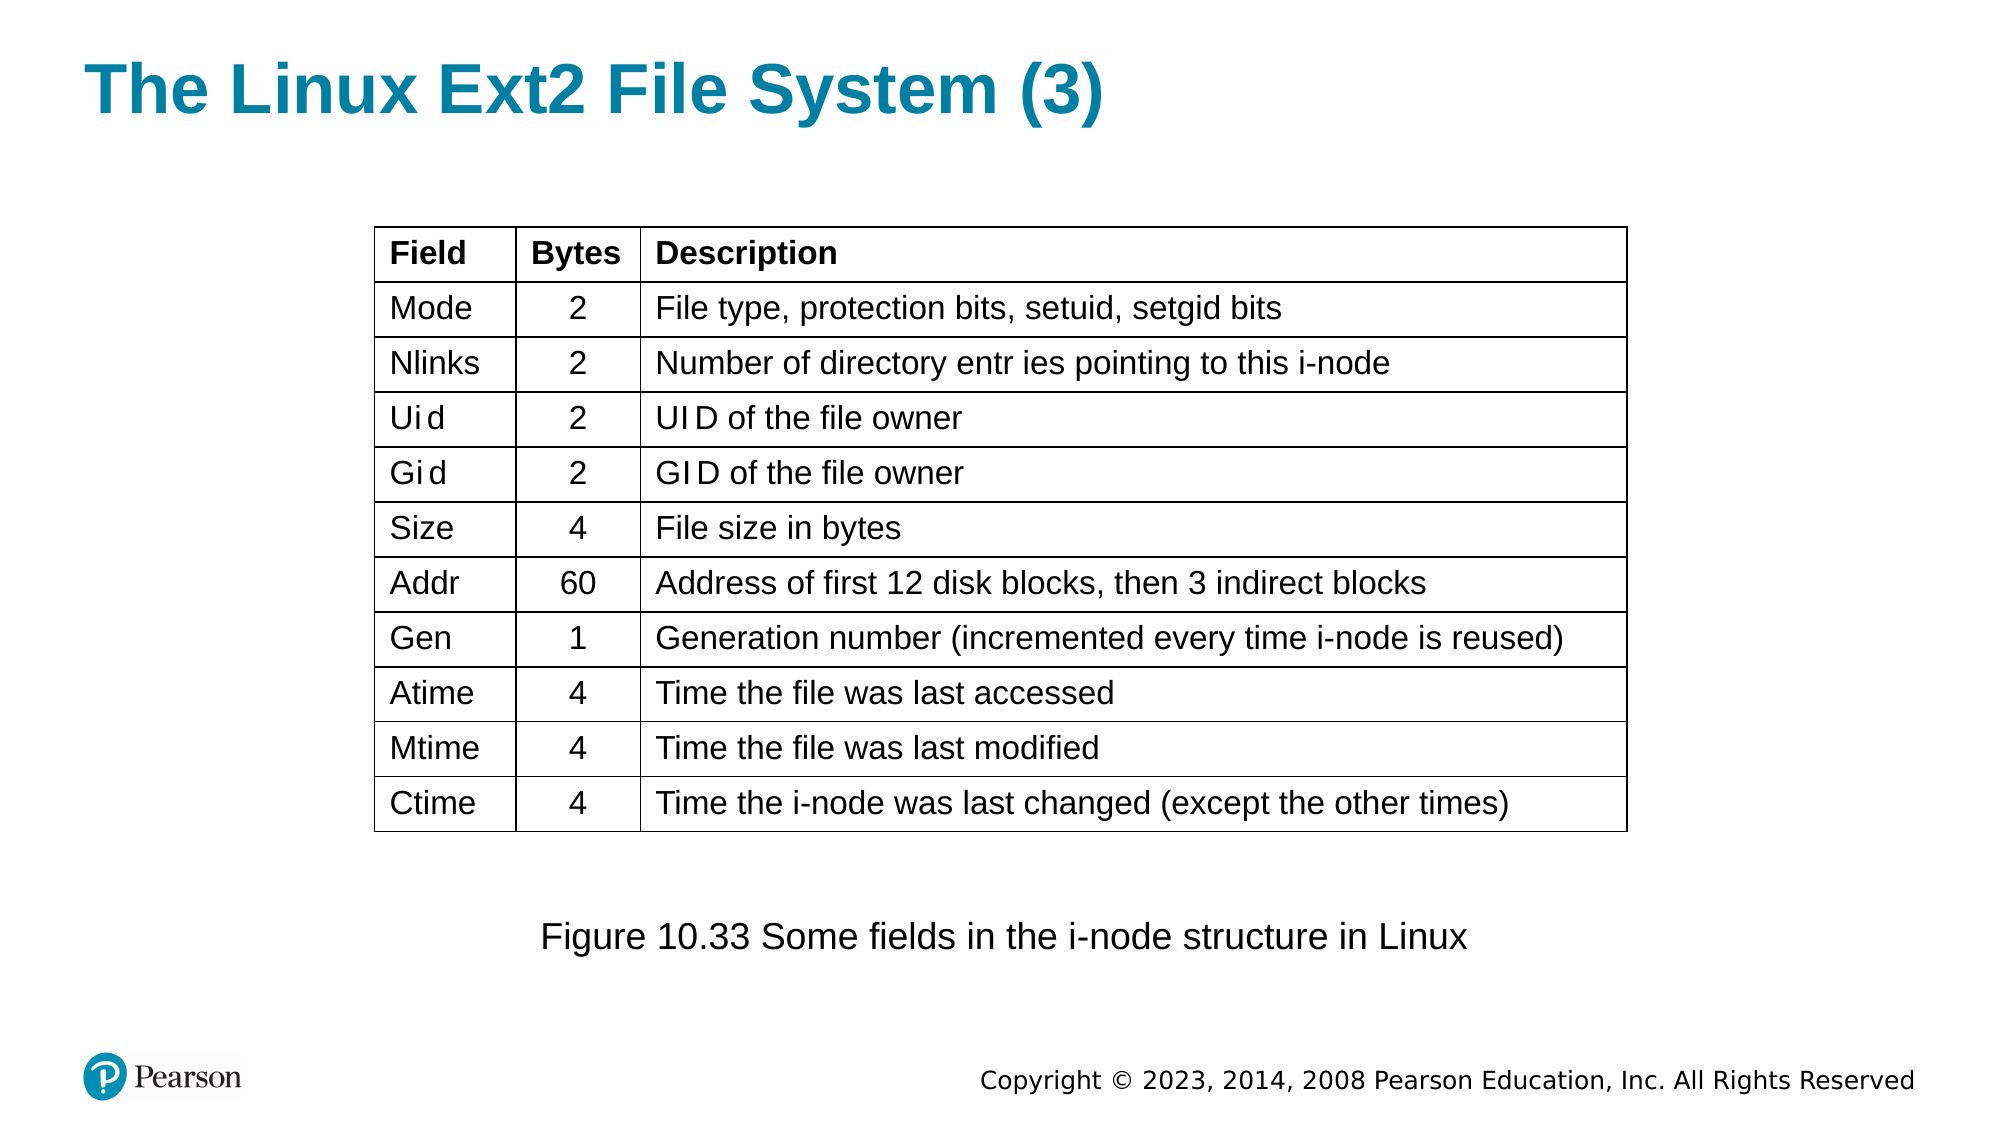

# The Linux Ext2 File System (3)
| Field | Bytes | Description |
| --- | --- | --- |
| Mode | 2 | File type, protection bits, setuid, setgid bits |
| Nlinks | 2 | Number of directory entr ies pointing to this i-node |
| U i d | 2 | U I D of the file owner |
| G i d | 2 | G I D of the file owner |
| Size | 4 | File size in bytes |
| Addr | 60 | Address of first 12 disk blocks, then 3 indirect blocks |
| Gen | 1 | Generation number (incremented every time i-node is reused) |
| Atime | 4 | Time the file was last accessed |
| Mtime | 4 | Time the file was last modified |
| Ctime | 4 | Time the i-node was last changed (except the other times) |
Figure 10.33 Some fields in the i-node structure in Linux